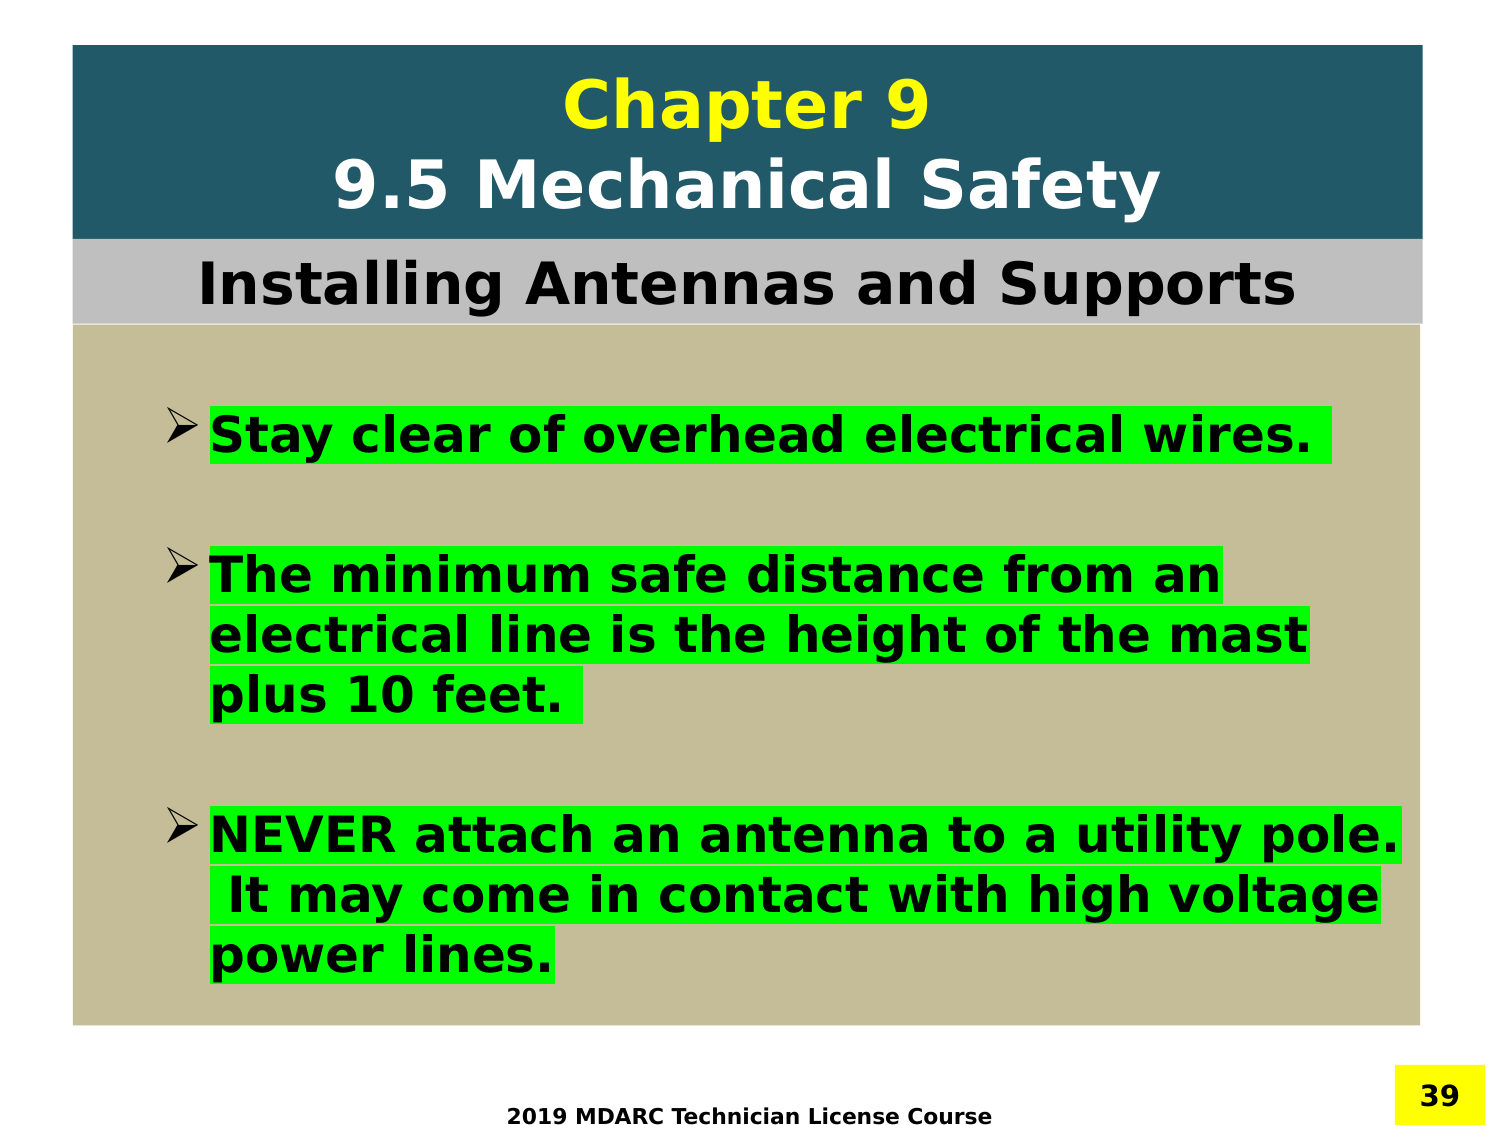

# Chapter 9 9.5 Mechanical Safety
Installing Antennas and Supports

Stay clear of overhead electrical wires.

The minimum safe distance from an electrical line is the height of the mast plus 10 feet.

NEVER attach an antenna to a utility pole.  It may come in contact with high voltage power lines.

39
2019 MDARC Technician License Course